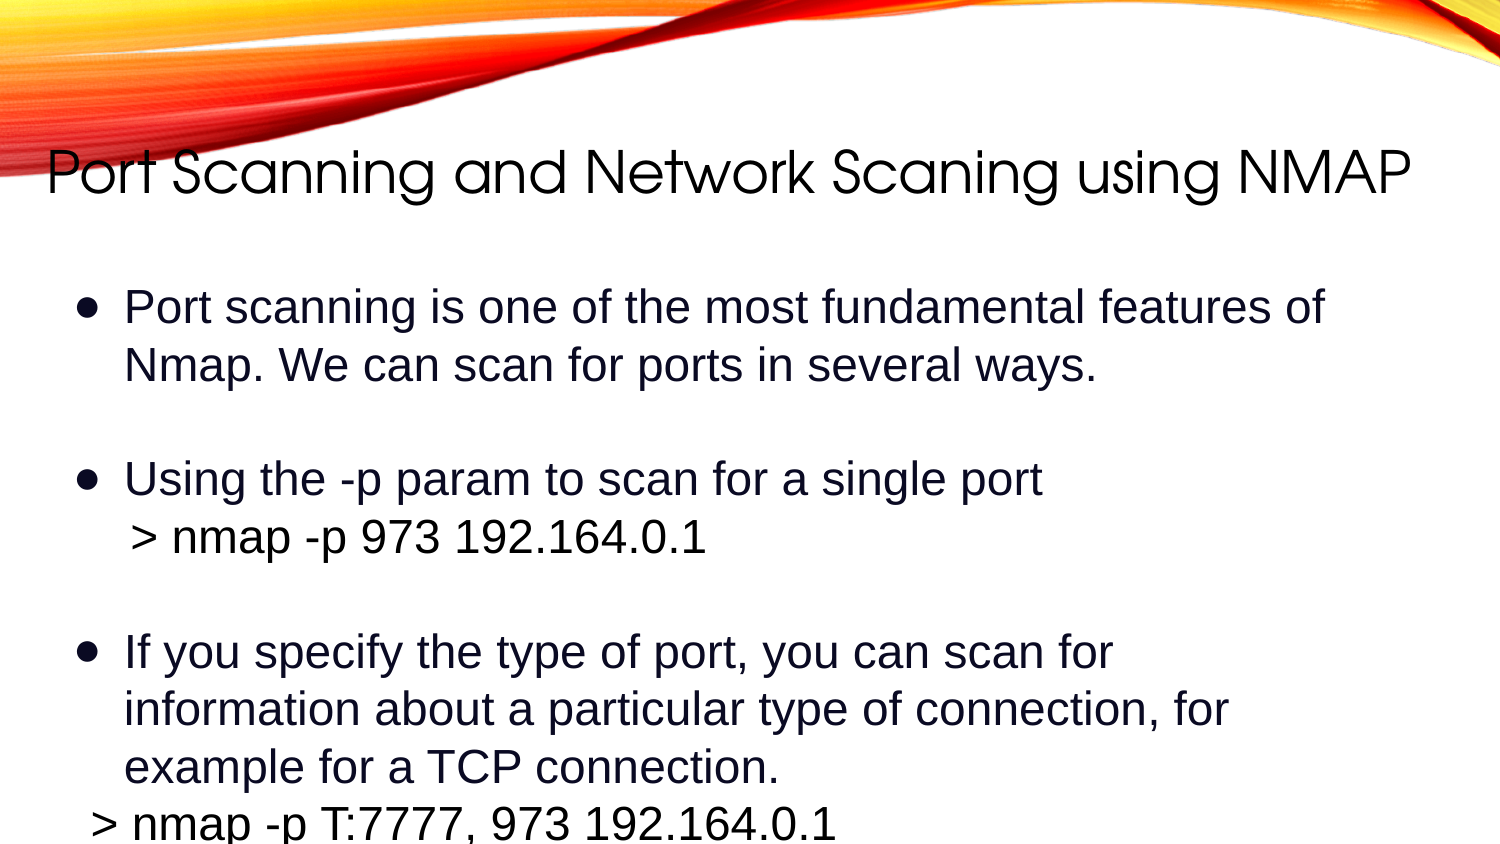

# Port Scanning and Network Scaning using NMAP
Port scanning is one of the most fundamental features of Nmap. We can scan for ports in several ways.
Using the -p param to scan for a single port
   > nmap -p 973 192.164.0.1
If you specify the type of port, you can scan for information about a particular type of connection, for example for a TCP connection.
> nmap -p T:7777, 973 192.164.0.1